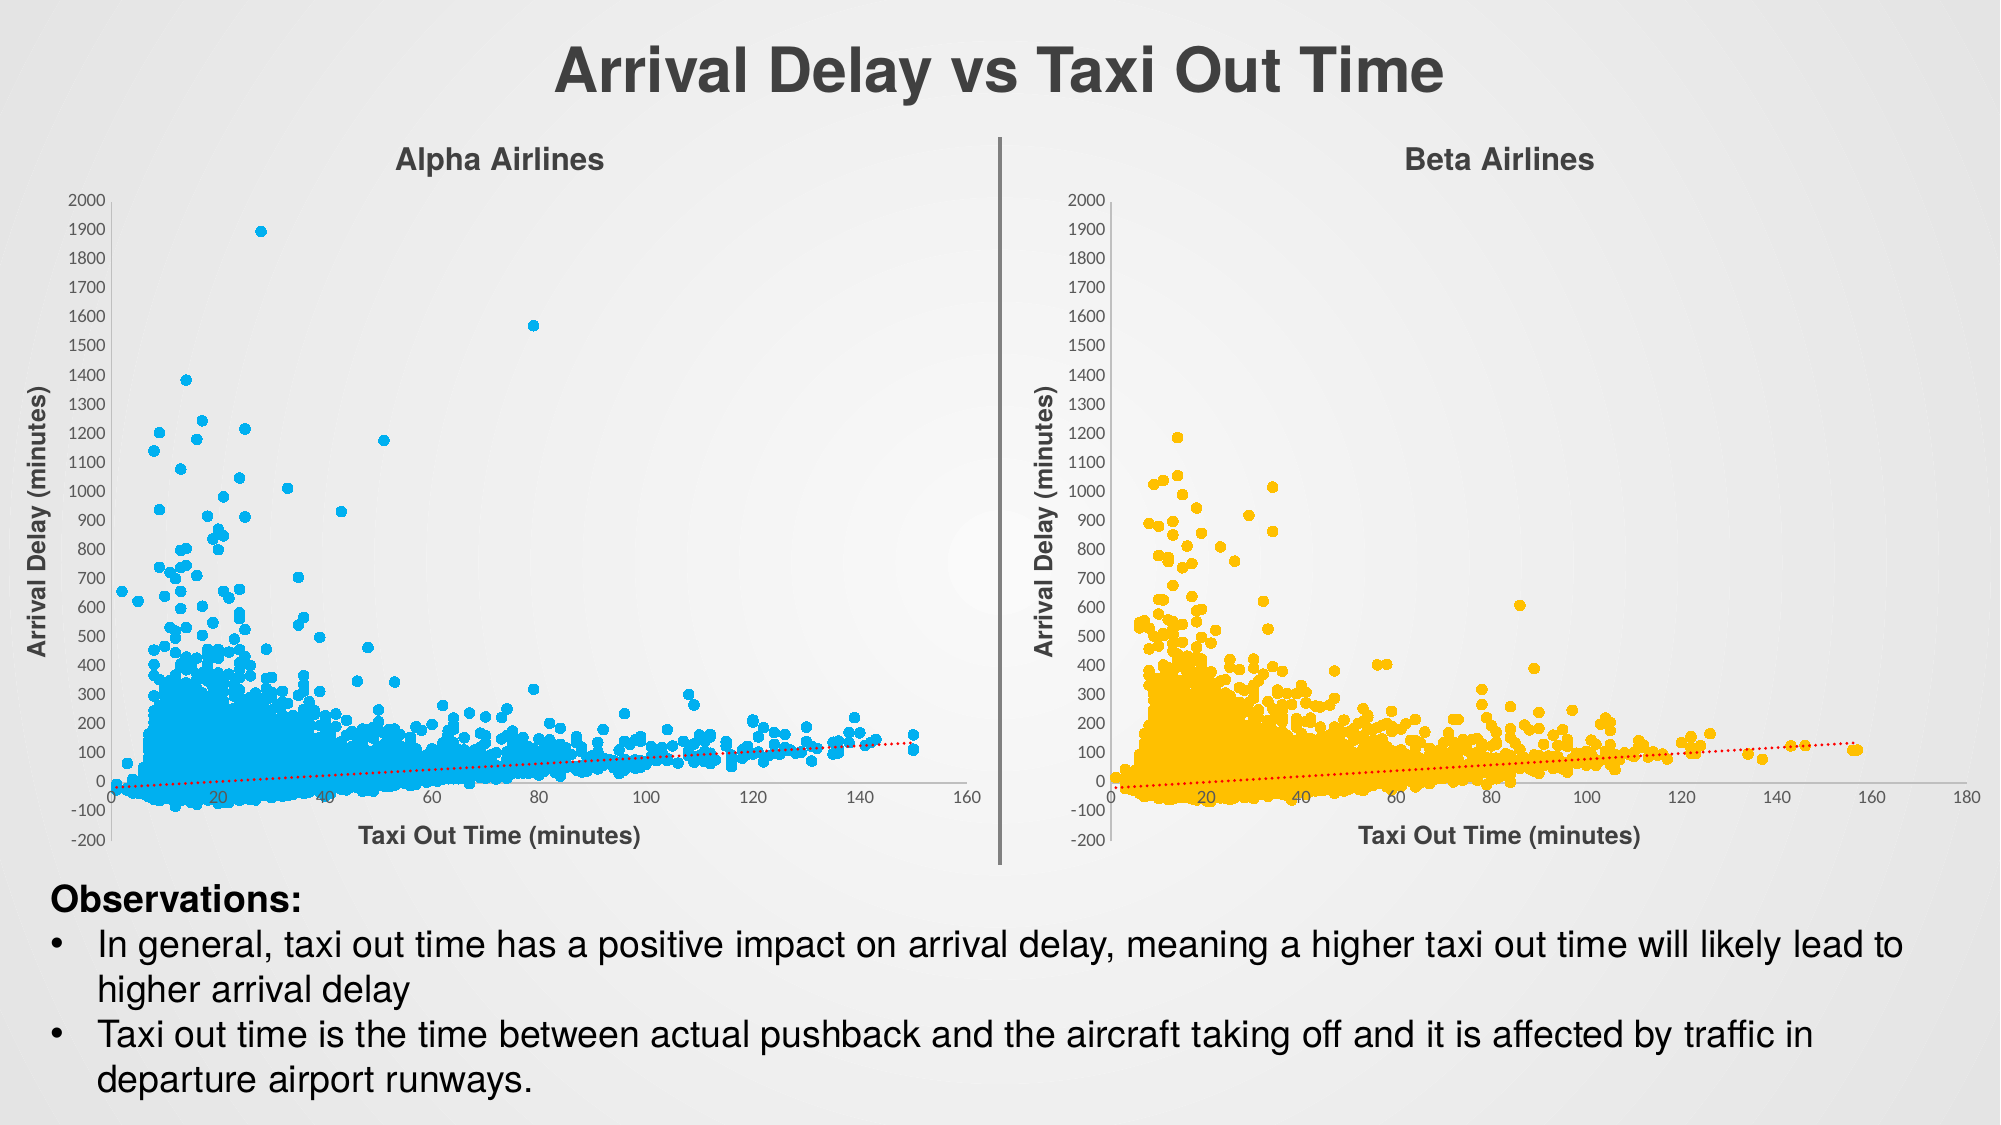

Arrival Delay vs Taxi Out Time
Alpha Airlines
Beta Airlines

### Chart

| Category | arrival_delay |
|---|---|

### Chart

| Category | arrival_delay |
|---|---|
Arrival Delay (minutes)
Arrival Delay (minutes)
Taxi Out Time (minutes)
Taxi Out Time (minutes)
Observations:
In general, taxi out time has a positive impact on arrival delay, meaning a higher taxi out time will likely lead to higher arrival delay
Taxi out time is the time between actual pushback and the aircraft taking off and it is affected by traffic in departure airport runways.